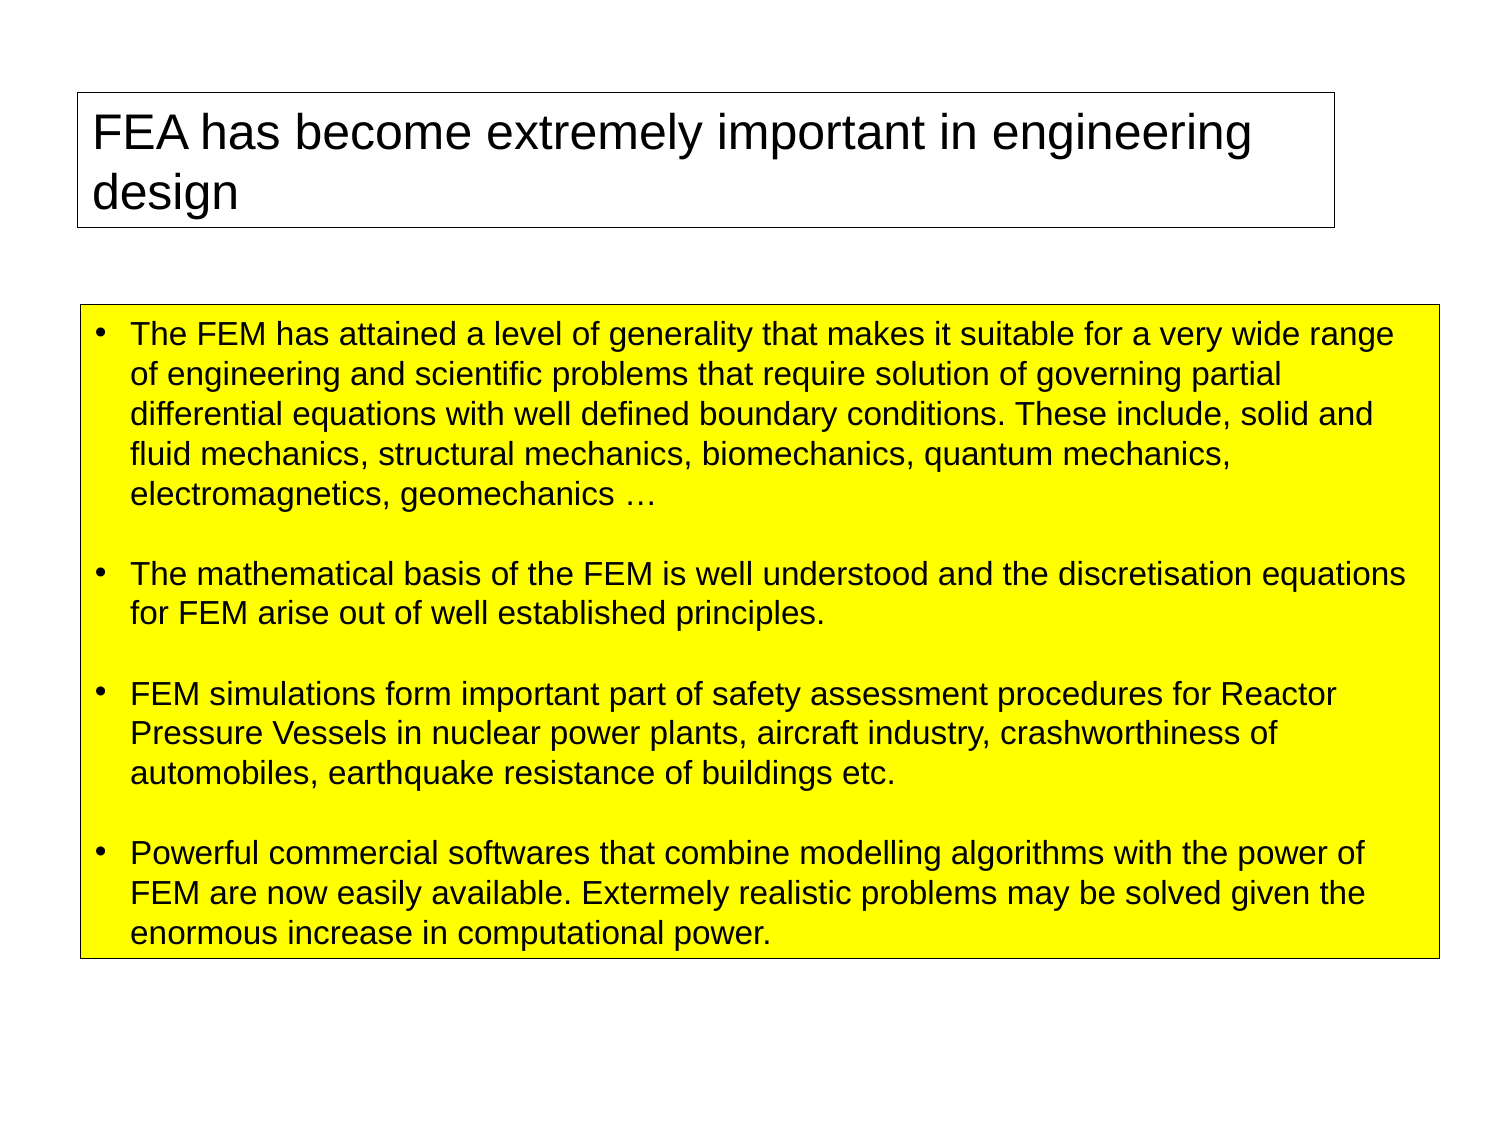

FEA has become extremely important in engineering design
The FEM has attained a level of generality that makes it suitable for a very wide range of engineering and scientific problems that require solution of governing partial differential equations with well defined boundary conditions. These include, solid and fluid mechanics, structural mechanics, biomechanics, quantum mechanics, electromagnetics, geomechanics …

The mathematical basis of the FEM is well understood and the discretisation equations for FEM arise out of well established principles.

FEM simulations form important part of safety assessment procedures for Reactor Pressure Vessels in nuclear power plants, aircraft industry, crashworthiness of automobiles, earthquake resistance of buildings etc.

Powerful commercial softwares that combine modelling algorithms with the power of FEM are now easily available. Extermely realistic problems may be solved given the enormous increase in computational power.